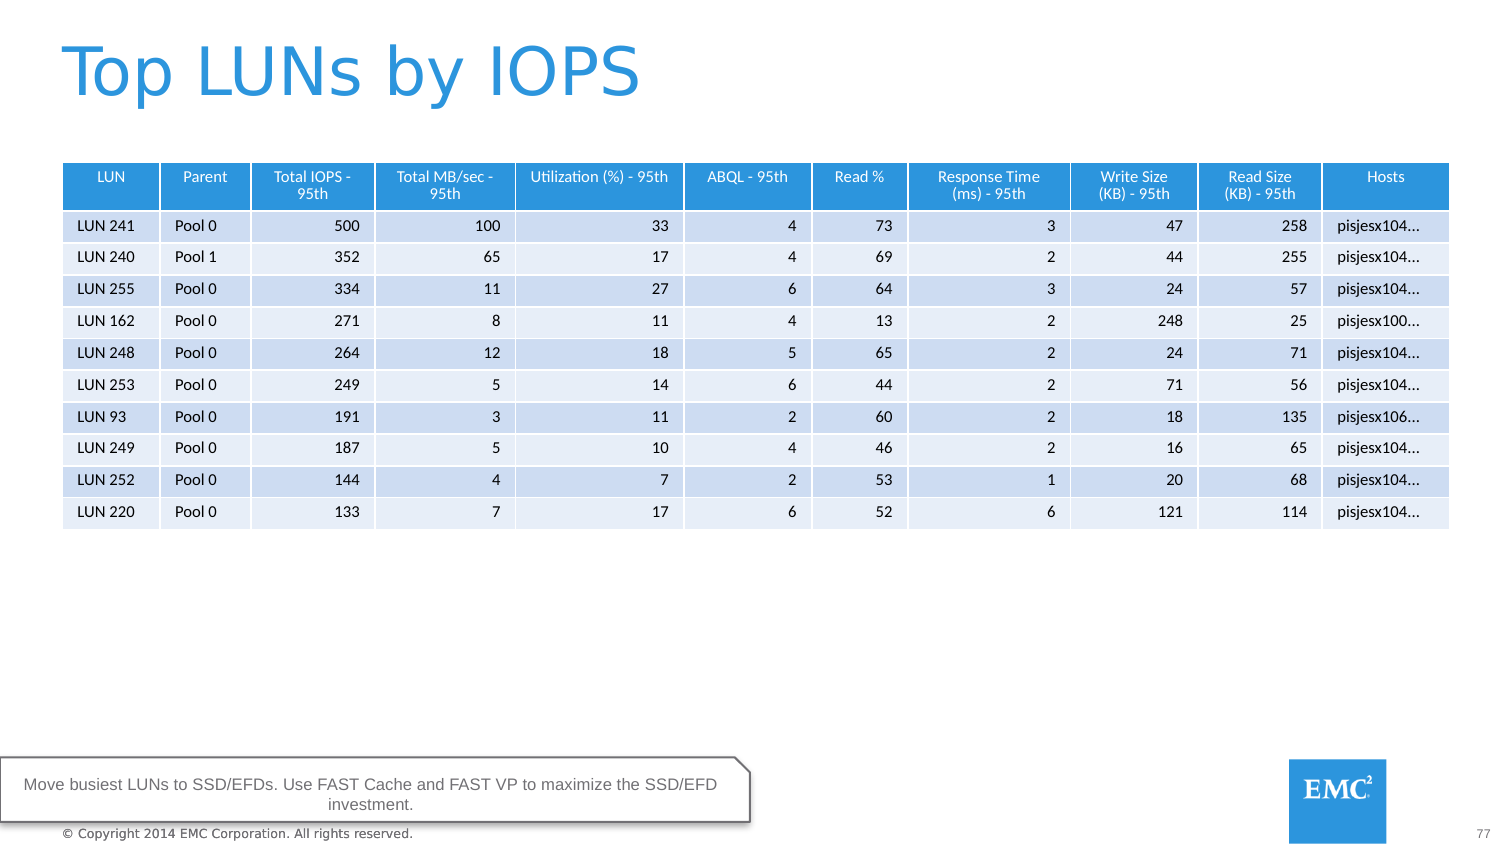

# Top LUNs by IOPS
| LUN | Parent | Total IOPS - 95th | Total MB/sec - 95th | Utilization (%) - 95th | ABQL - 95th | Read % | Response Time (ms) - 95th | Write Size (KB) - 95th | Read Size (KB) - 95th | Hosts |
| --- | --- | --- | --- | --- | --- | --- | --- | --- | --- | --- |
| LUN 241 | Pool 0 | 500 | 100 | 33 | 4 | 73 | 3 | 47 | 258 | pisjesx104... |
| LUN 240 | Pool 1 | 352 | 65 | 17 | 4 | 69 | 2 | 44 | 255 | pisjesx104... |
| LUN 255 | Pool 0 | 334 | 11 | 27 | 6 | 64 | 3 | 24 | 57 | pisjesx104... |
| LUN 162 | Pool 0 | 271 | 8 | 11 | 4 | 13 | 2 | 248 | 25 | pisjesx100... |
| LUN 248 | Pool 0 | 264 | 12 | 18 | 5 | 65 | 2 | 24 | 71 | pisjesx104... |
| LUN 253 | Pool 0 | 249 | 5 | 14 | 6 | 44 | 2 | 71 | 56 | pisjesx104... |
| LUN 93 | Pool 0 | 191 | 3 | 11 | 2 | 60 | 2 | 18 | 135 | pisjesx106... |
| LUN 249 | Pool 0 | 187 | 5 | 10 | 4 | 46 | 2 | 16 | 65 | pisjesx104... |
| LUN 252 | Pool 0 | 144 | 4 | 7 | 2 | 53 | 1 | 20 | 68 | pisjesx104... |
| LUN 220 | Pool 0 | 133 | 7 | 17 | 6 | 52 | 6 | 121 | 114 | pisjesx104... |
Move busiest LUNs to SSD/EFDs. Use FAST Cache and FAST VP to maximize the SSD/EFD investment.